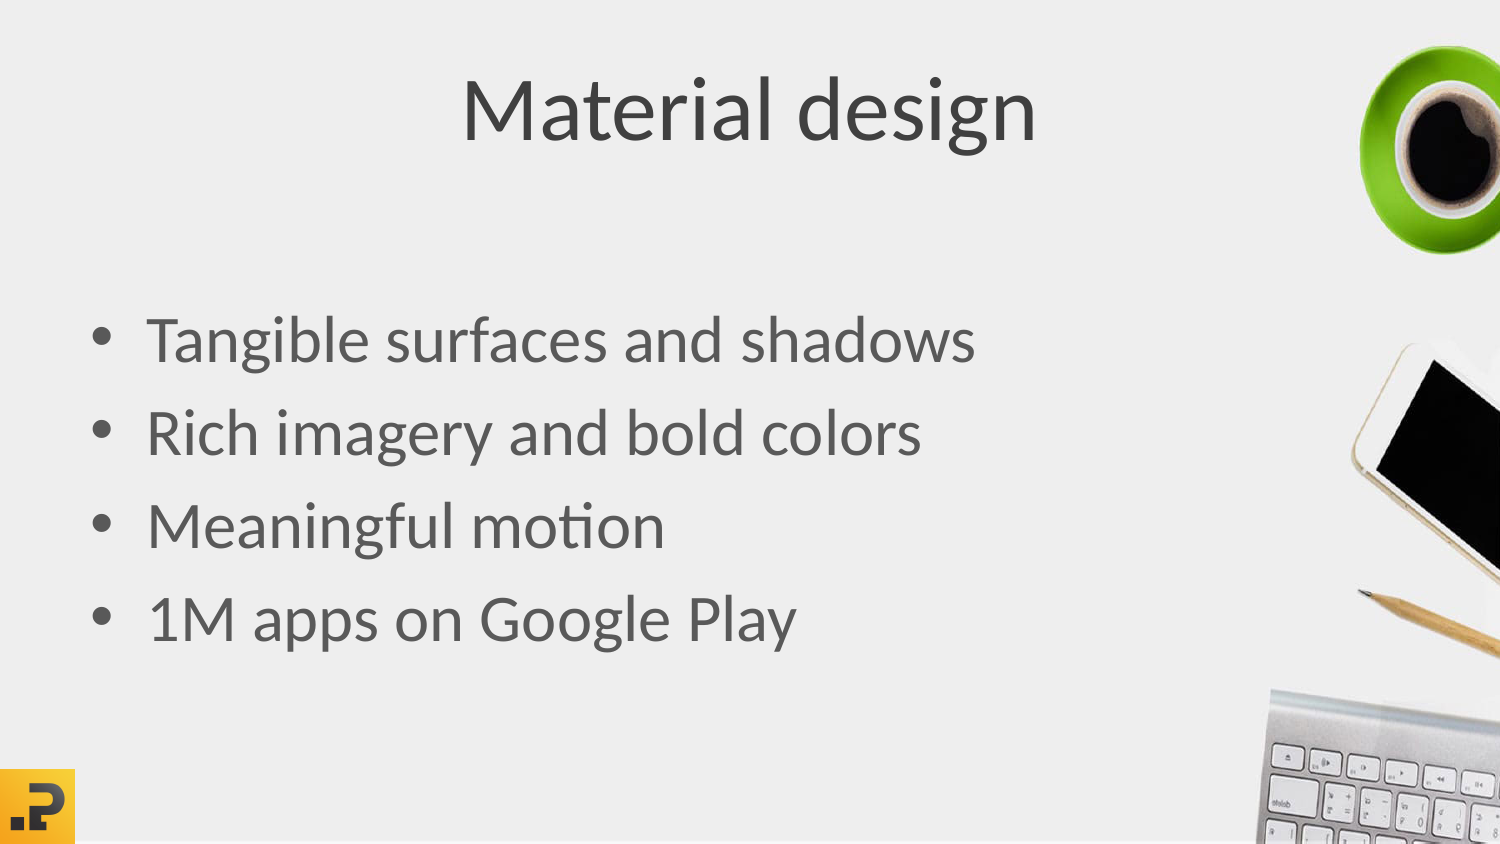

# Material design
Tangible surfaces and shadows
Rich imagery and bold colors
Meaningful motion
1M apps on Google Play